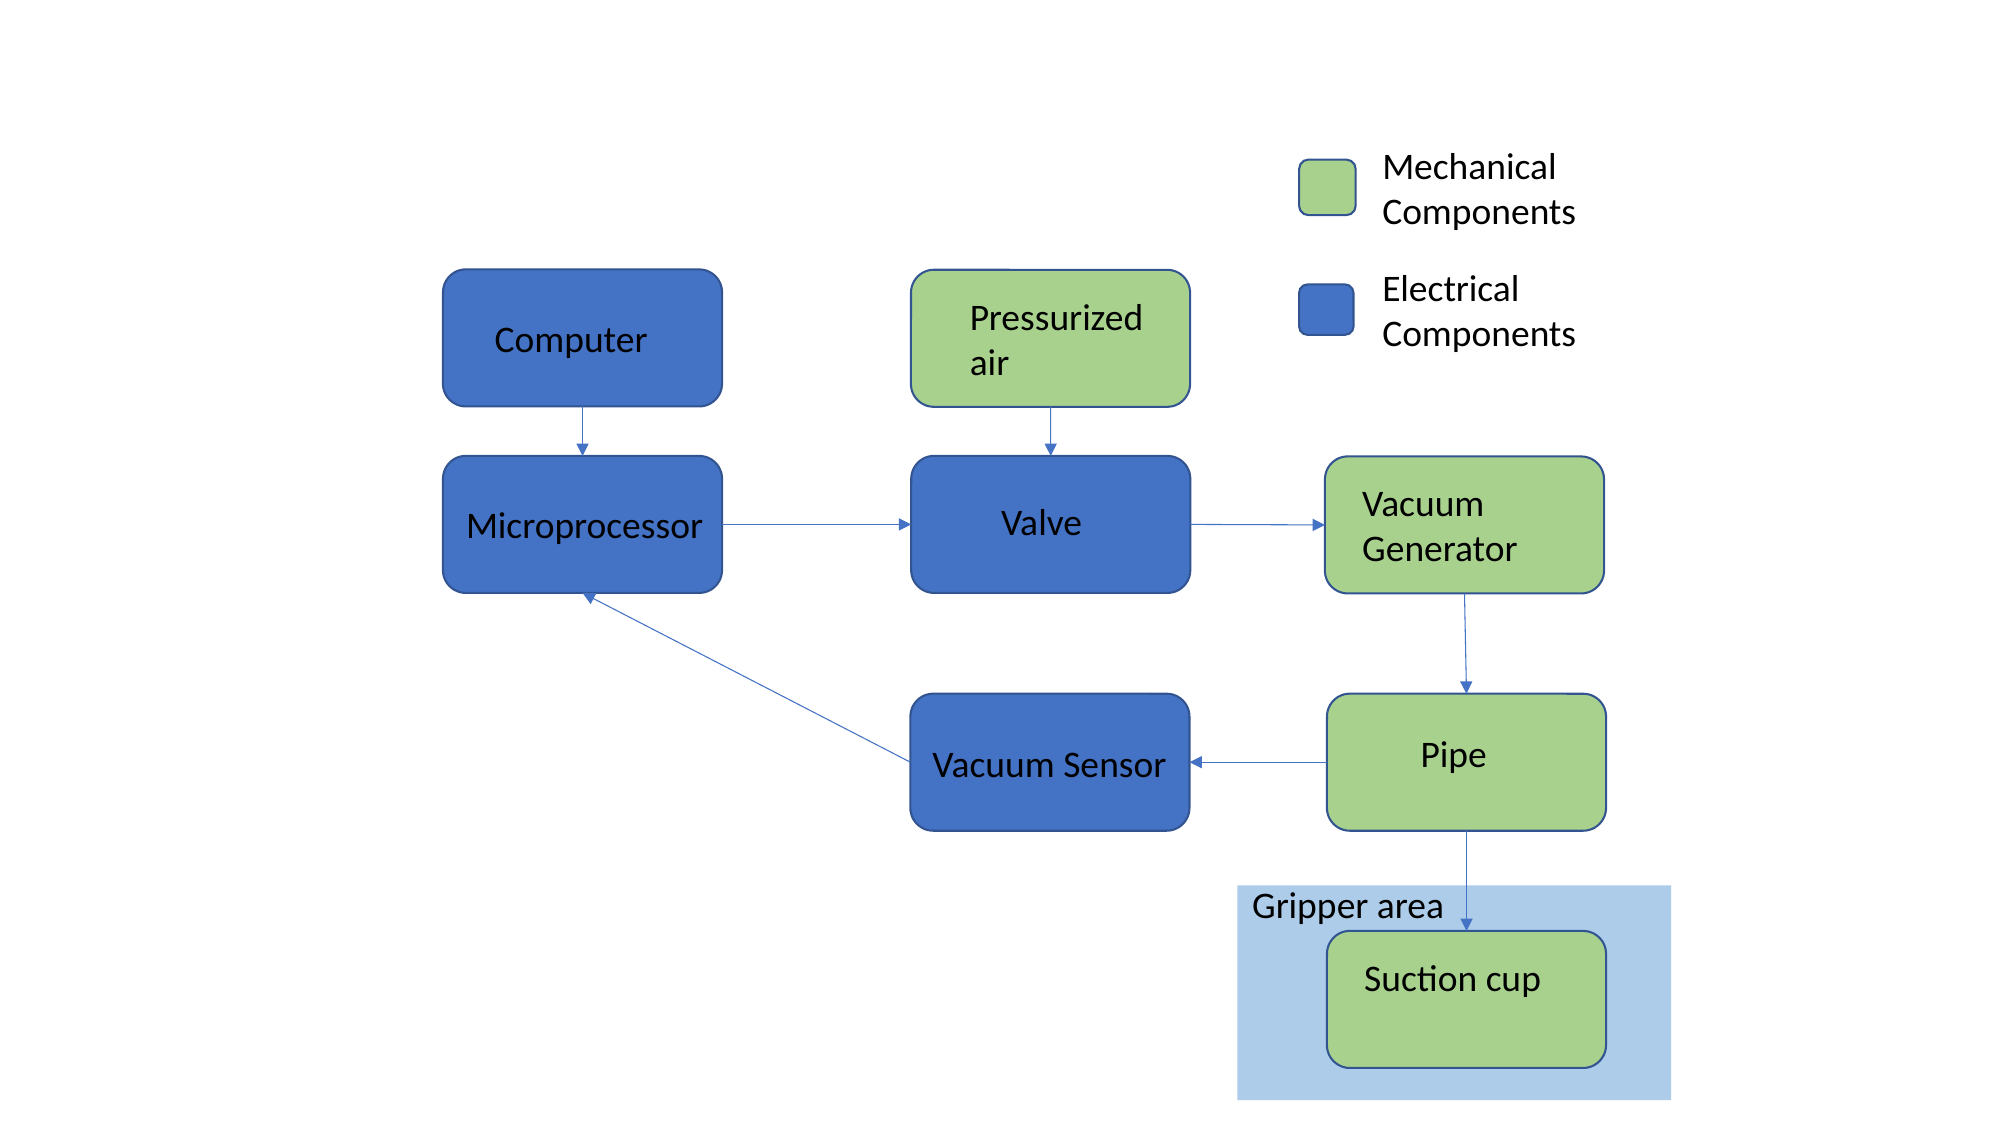

Mechanical Components

Electrical Components

Pressurized air
Computer

Vacuum Generator
Valve
Microprocessor

Pipe
Vacuum Sensor
Gripper area

Suction cup